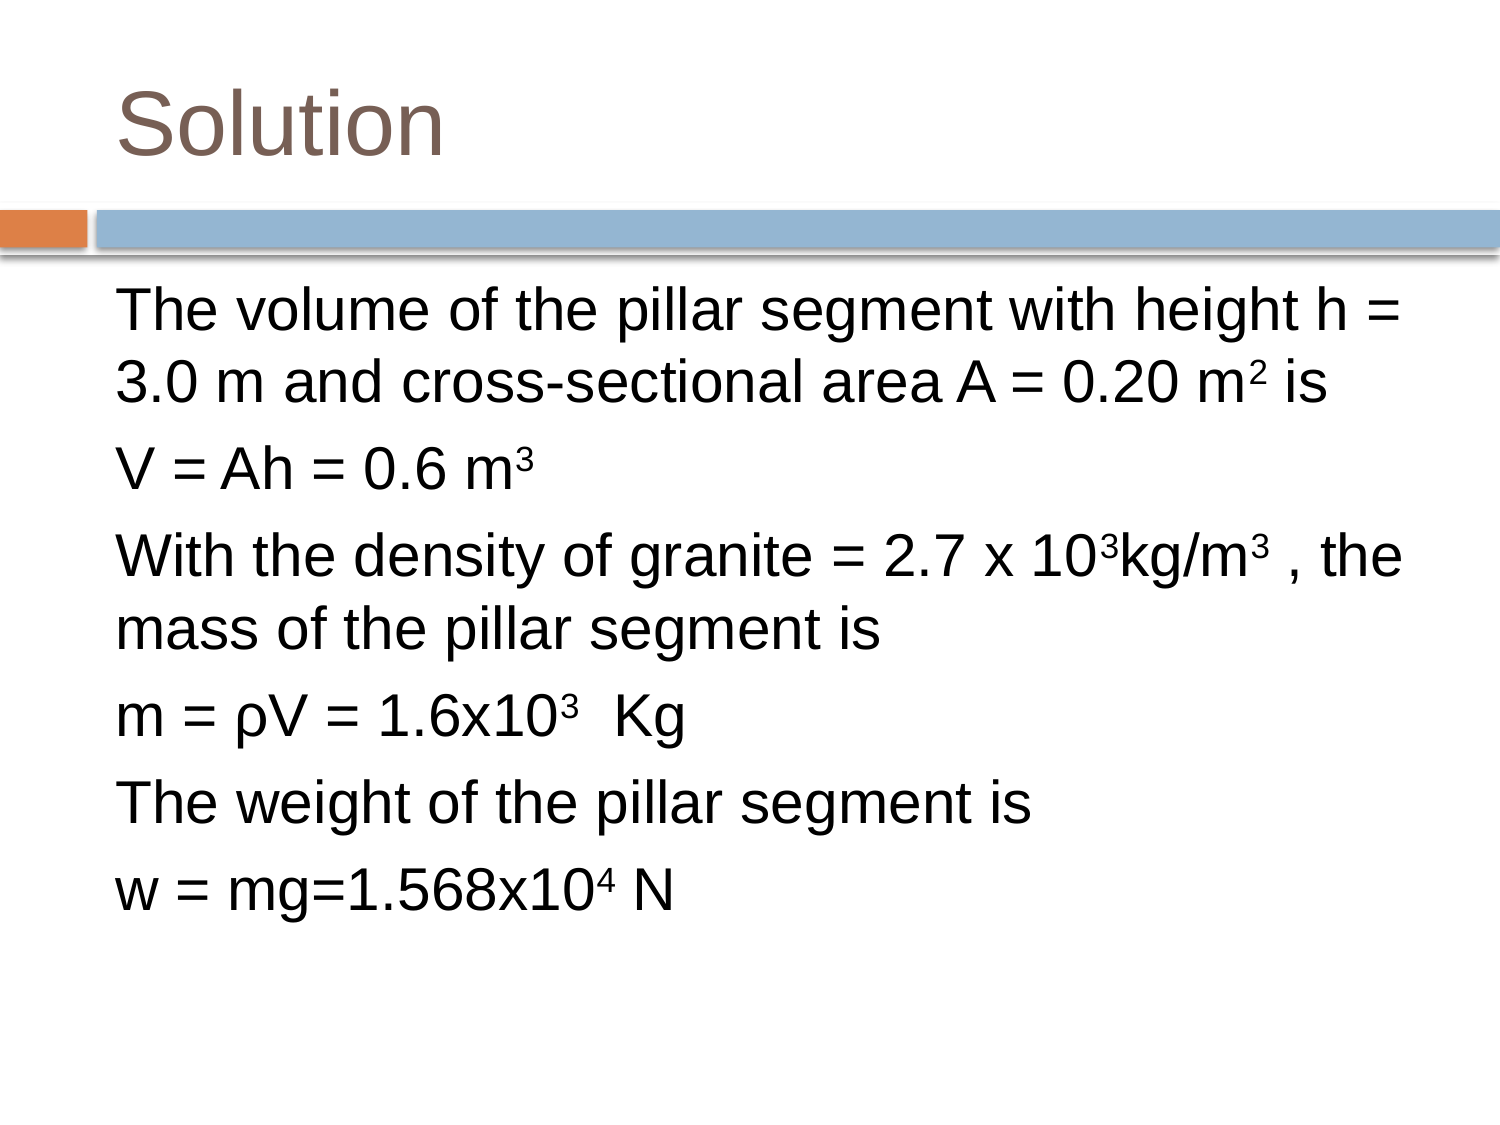

# Solution
The volume of the pillar segment with height h = 3.0 m and cross-sectional area A = 0.20 m2 is
V = Ah = 0.6 m3
With the density of granite = 2.7 x 103kg/m3 , the mass of the pillar segment is
m = ρV = 1.6x103  Kg
The weight of the pillar segment is
w = mg=1.568x104 N